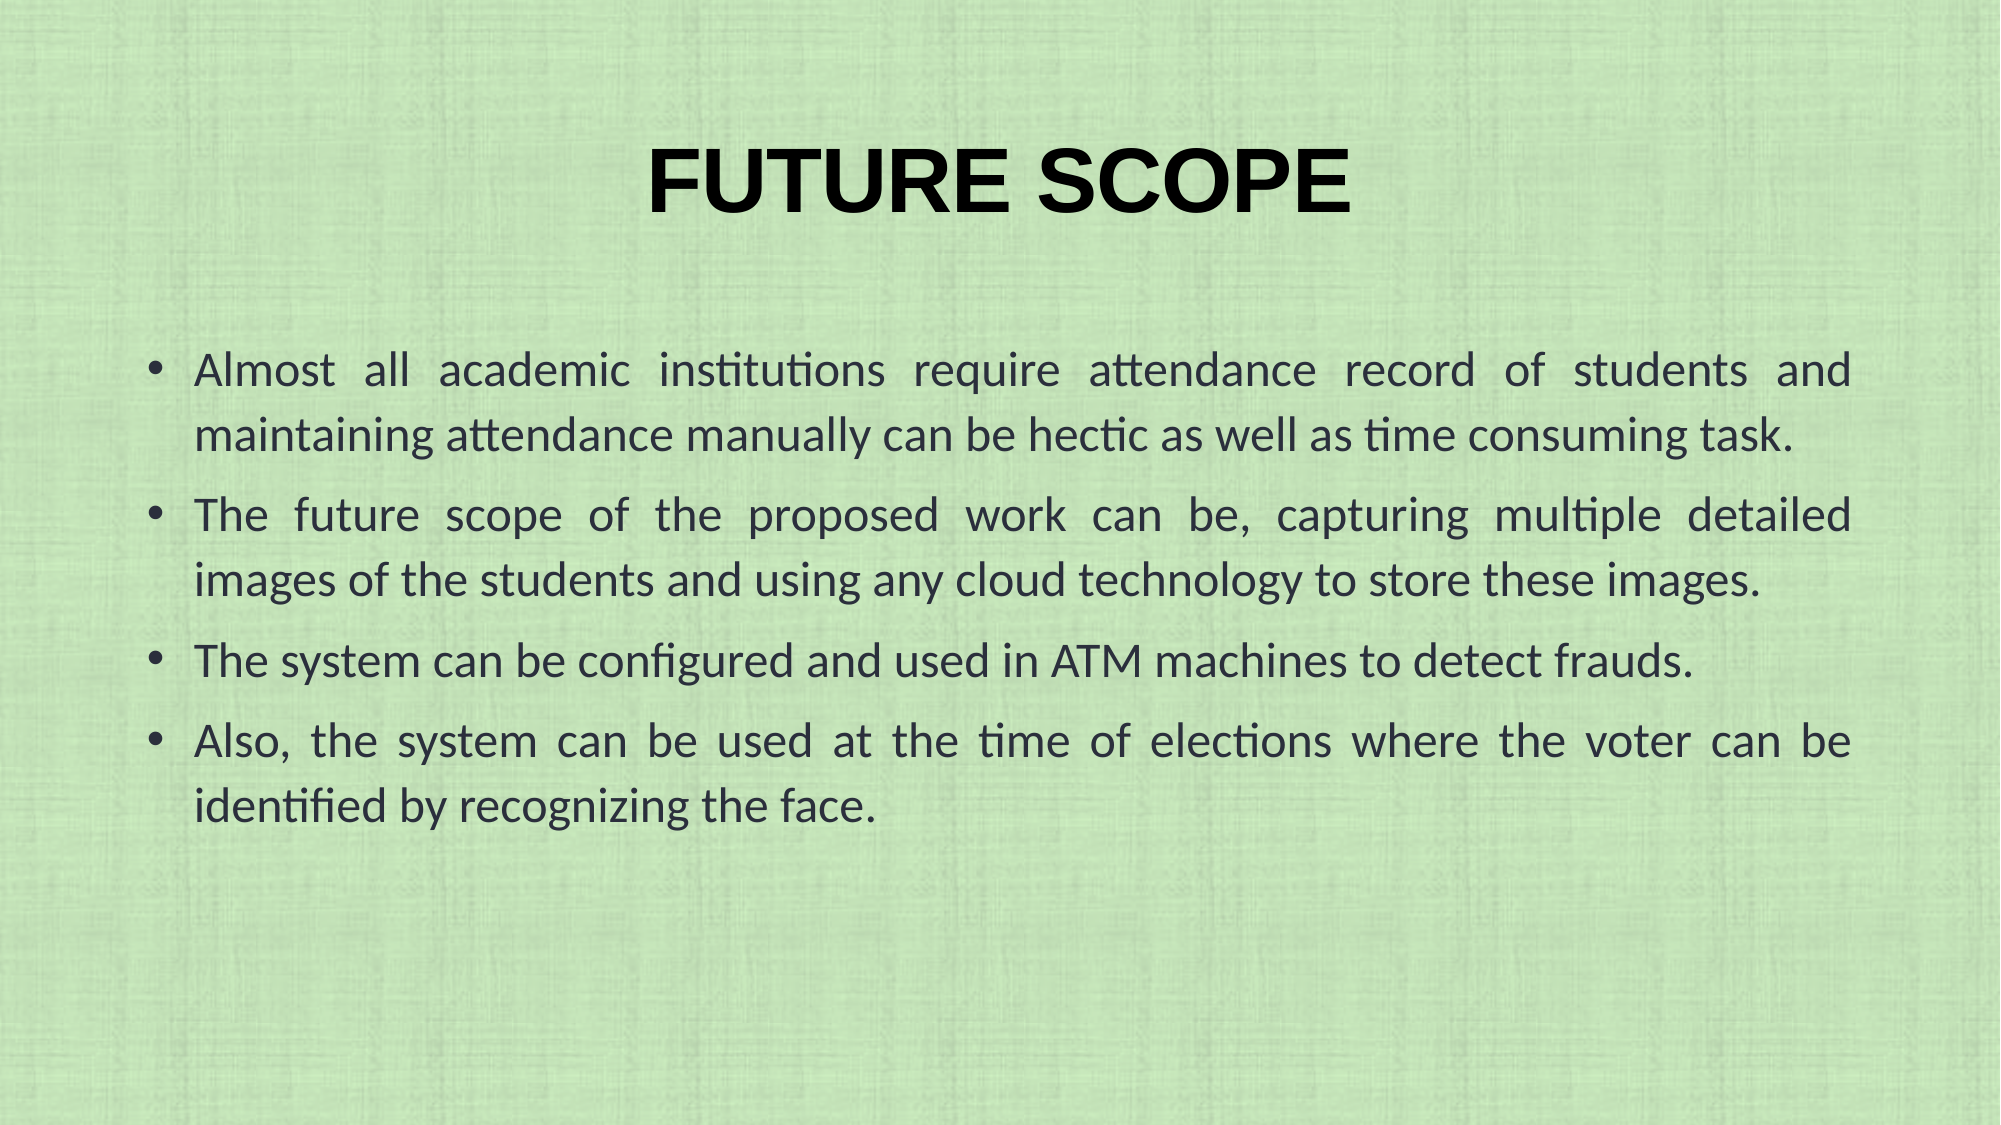

FUTURE SCOPE
Almost all academic institutions require attendance record of students and maintaining attendance manually can be hectic as well as time consuming task.
The future scope of the proposed work can be, capturing multiple detailed images of the students and using any cloud technology to store these images.
The system can be configured and used in ATM machines to detect frauds.
Also, the system can be used at the time of elections where the voter can be identified by recognizing the face.